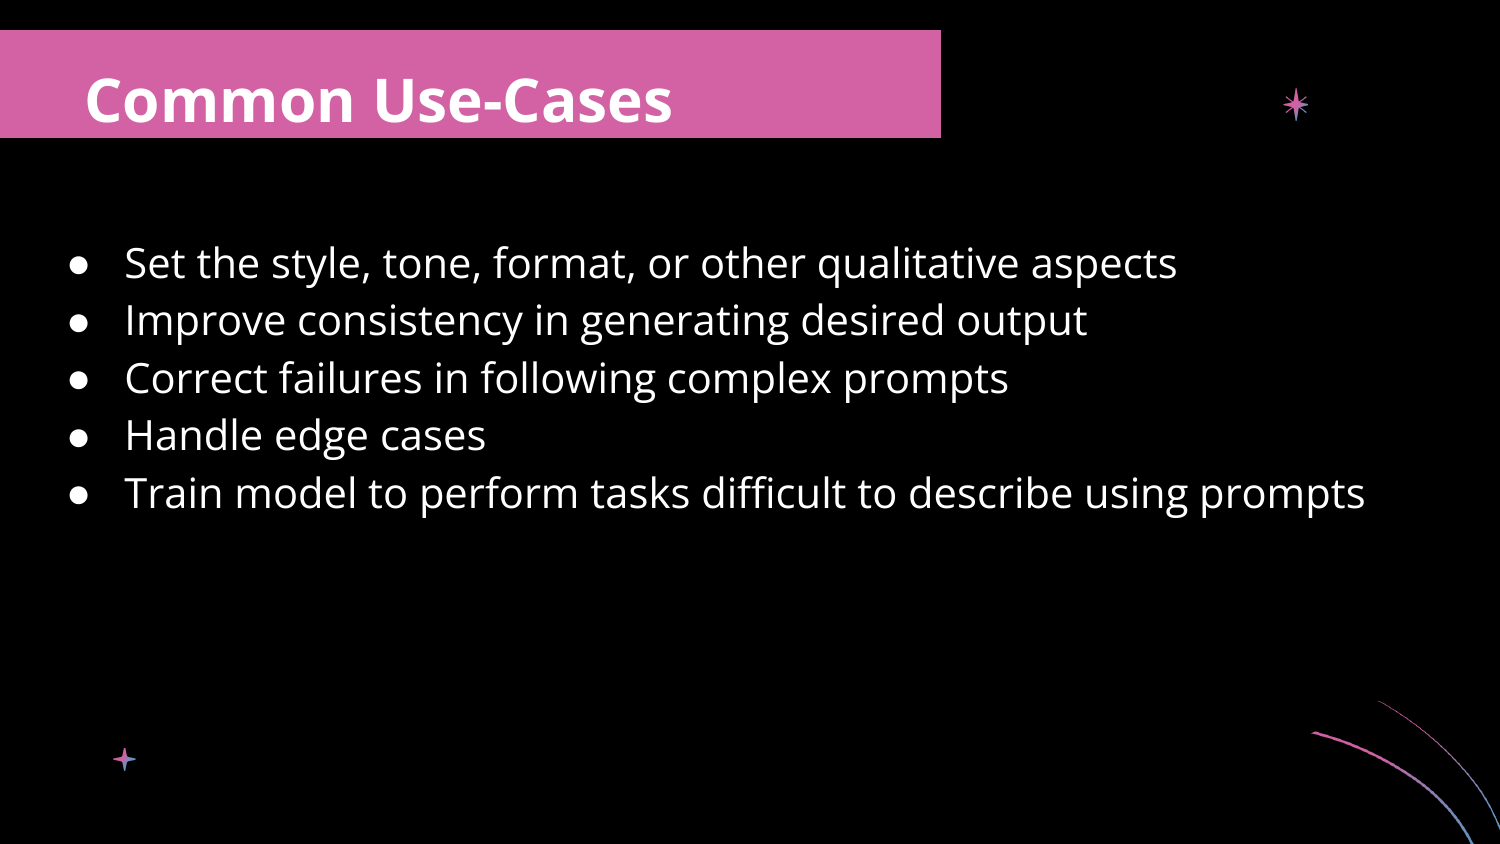

Common Use-Cases

Set the style, tone, format, or other qualitative aspects
Improve consistency in generating desired output
Correct failures in following complex prompts
Handle edge cases
Train model to perform tasks difficult to describe using prompts